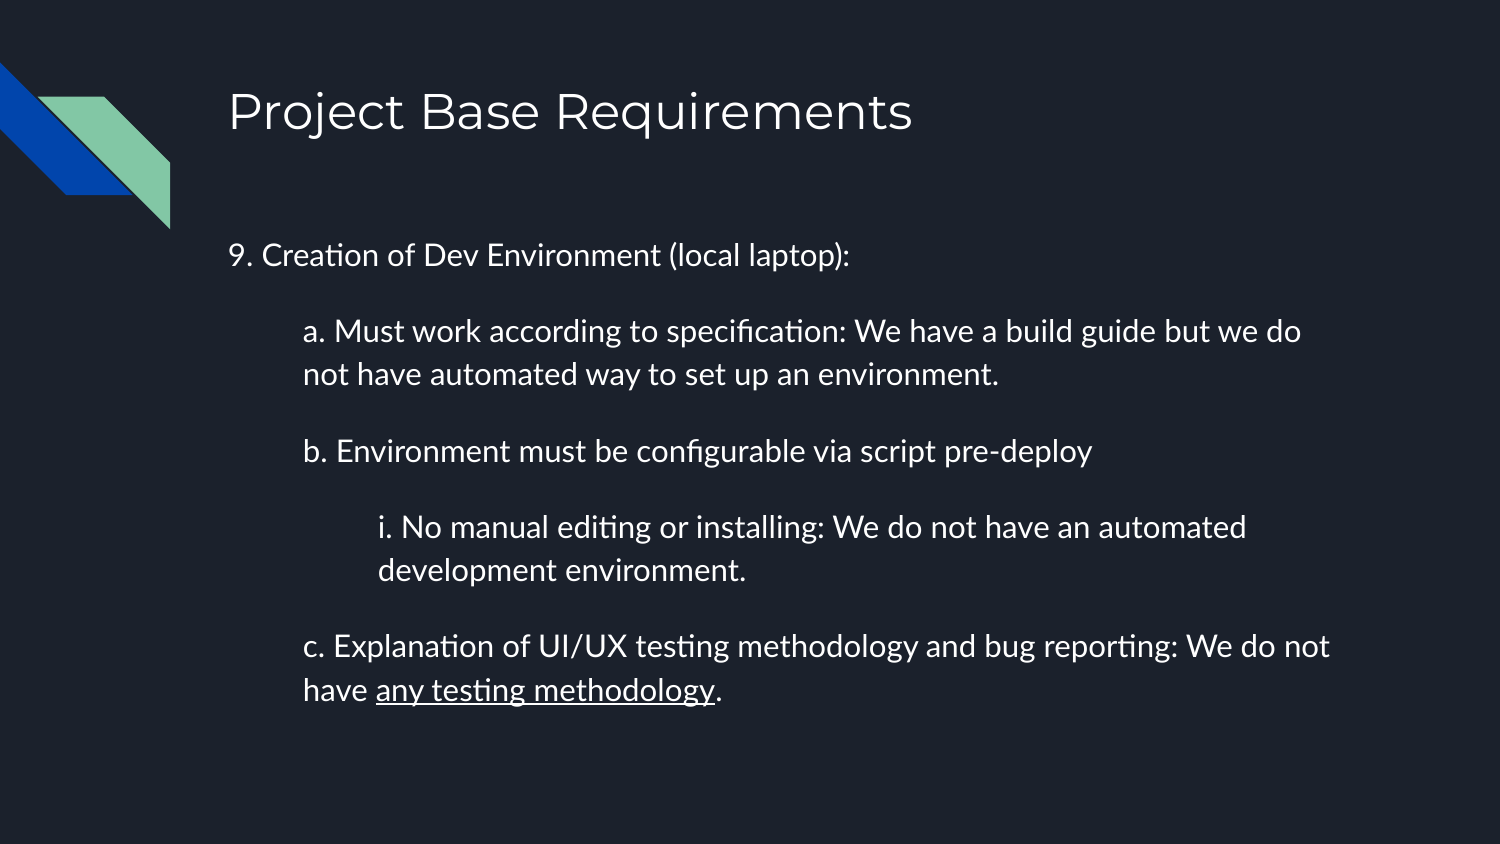

# Project Base Requirements

9. Creation of Dev Environment (local laptop):
a. Must work according to specification: We have a build guide but we do not have automated way to set up an environment.
b. Environment must be configurable via script pre-deploy
i. No manual editing or installing: We do not have an automated development environment.
c. Explanation of UI/UX testing methodology and bug reporting: We do not have any testing methodology.